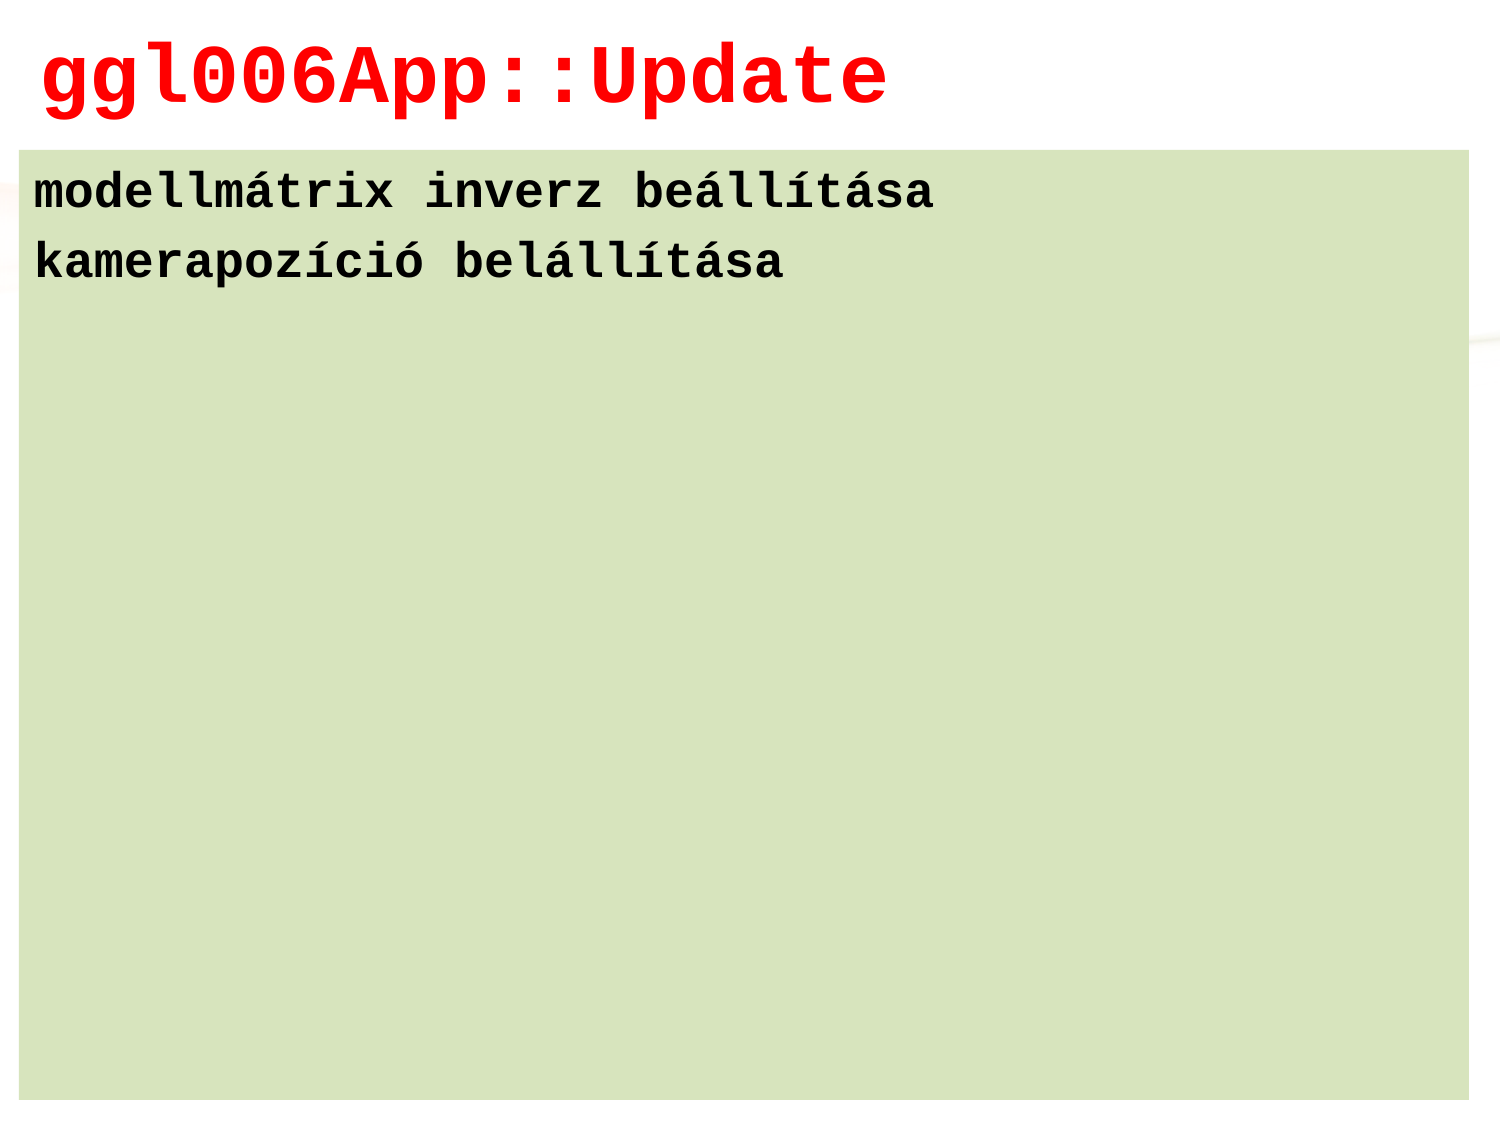

# ggl006App::Update
modellmátrix inverz beállítása
kamerapozíció belállítása